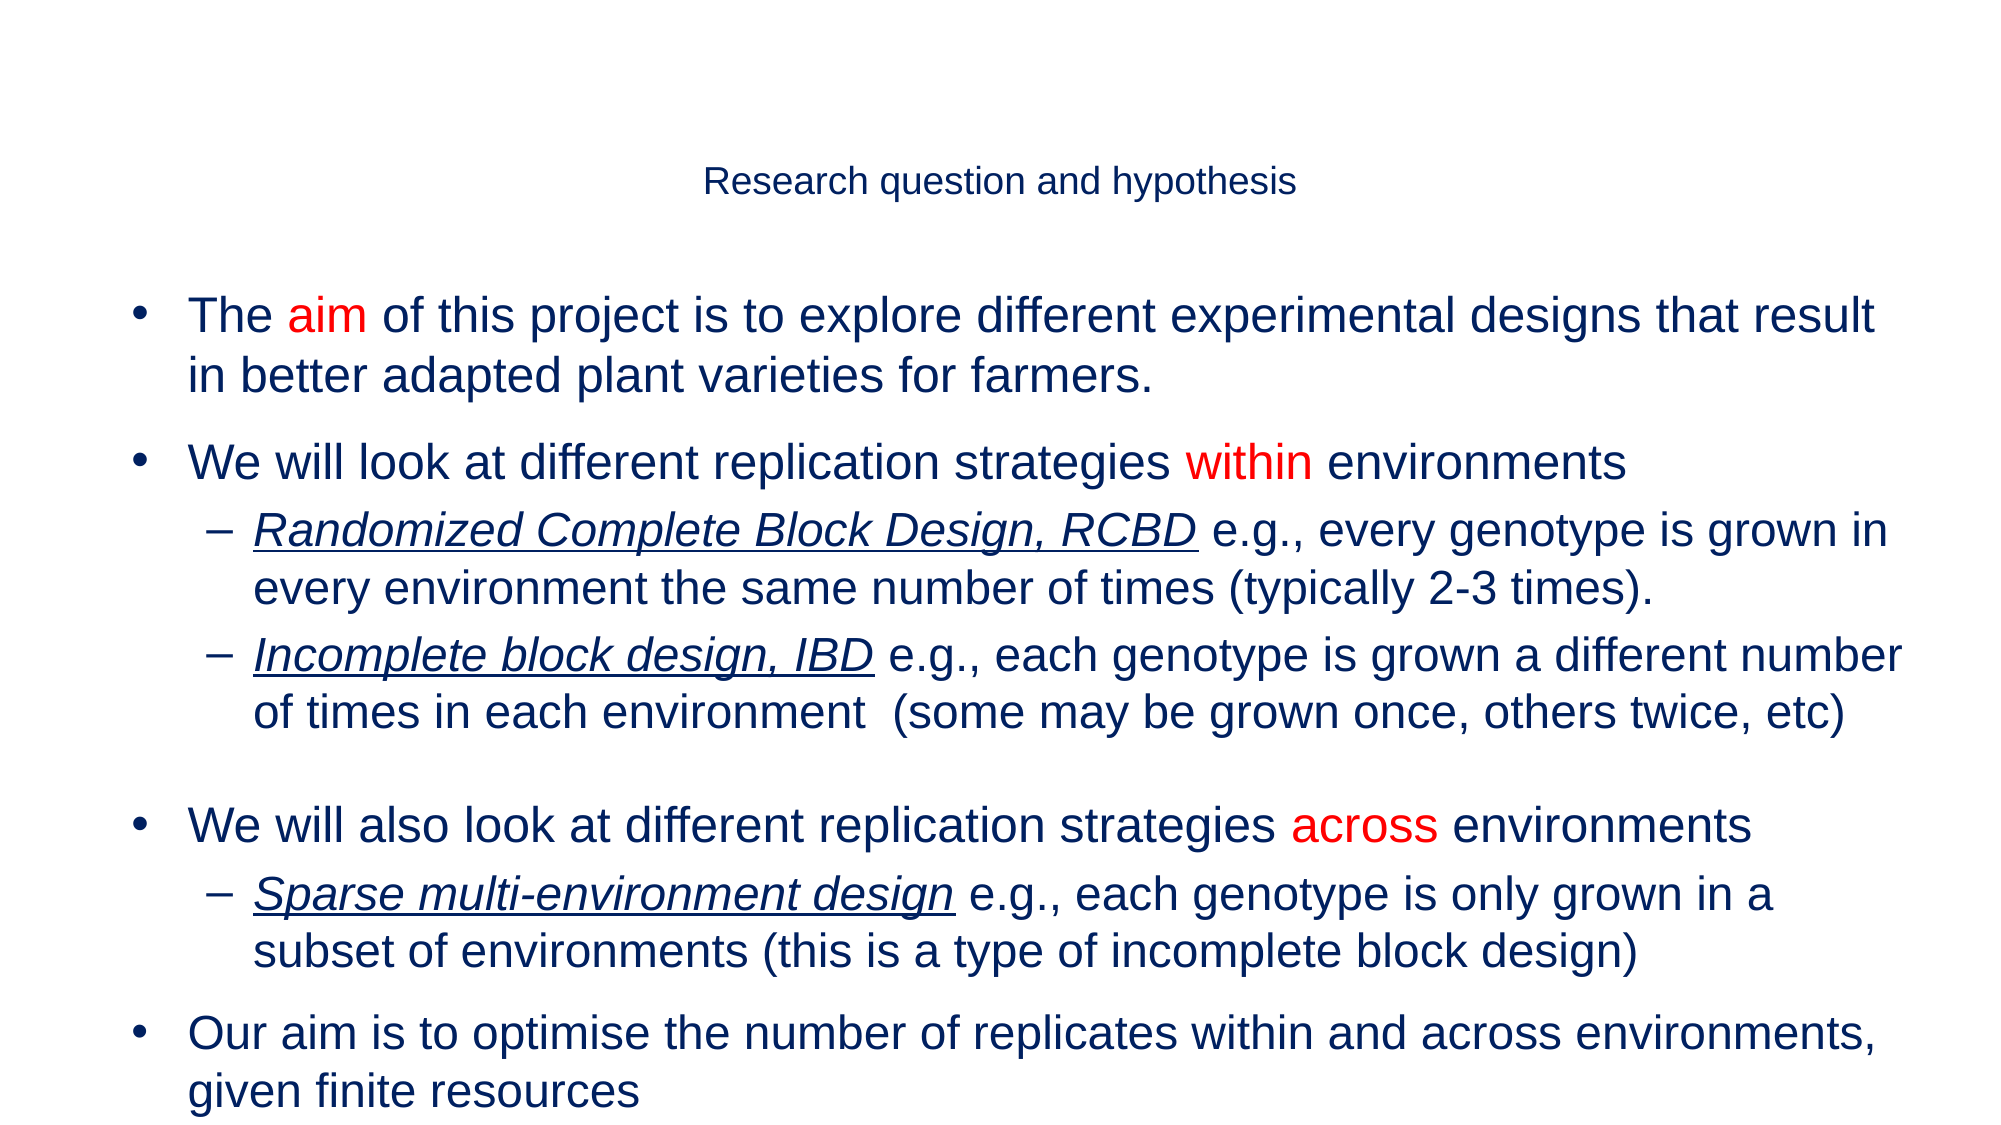

# Research question and hypothesis
The aim of this project is to explore different experimental designs that result in better adapted plant varieties for farmers.

We will look at different replication strategies within environments
Randomized Complete Block Design, RCBD e.g., every genotype is grown in every environment the same number of times (typically 2-3 times).
Incomplete block design, IBD e.g., each genotype is grown a different number of times in each environment  (some may be grown once, others twice, etc)

We will also look at different replication strategies across environments
Sparse multi-environment design e.g., each genotype is only grown in a subset of environments (this is a type of incomplete block design)
Our aim is to optimise the number of replicates within and across environments, given finite resources